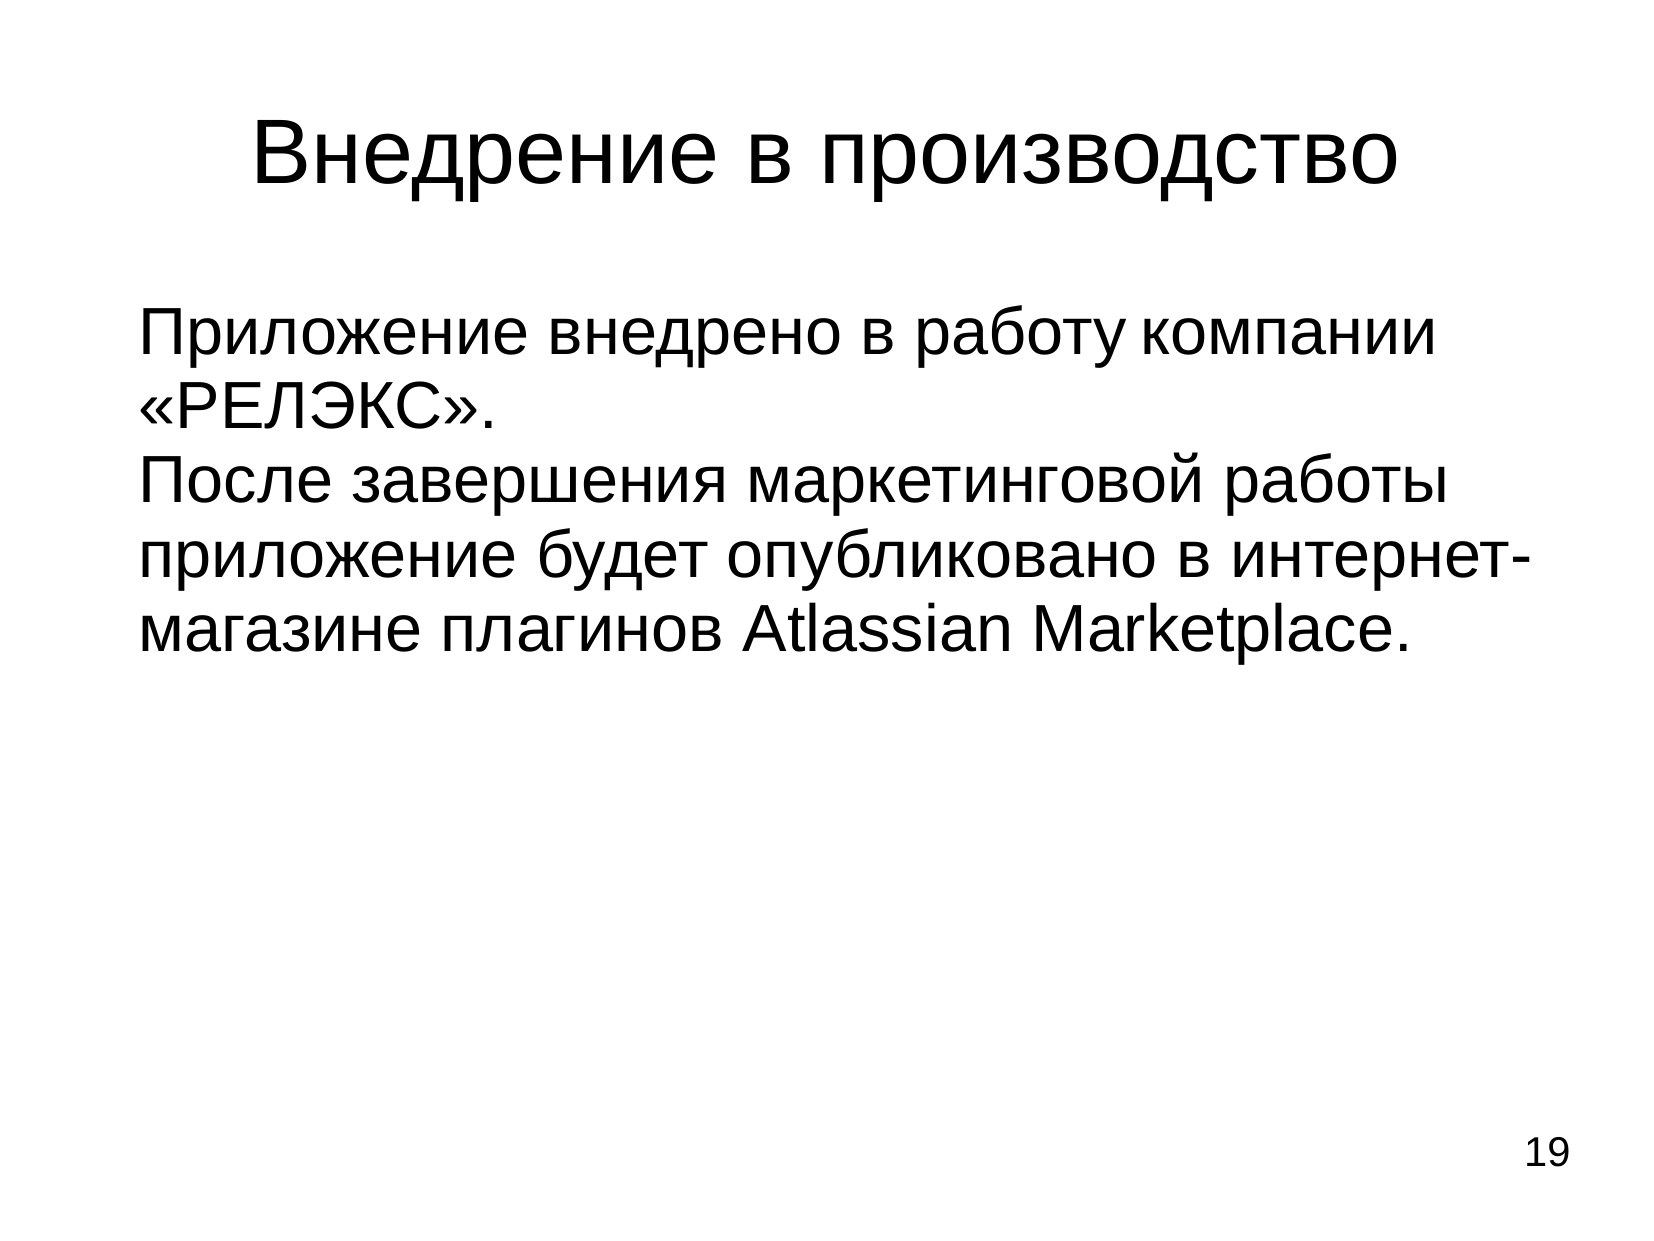

# Внедрение в производство
Приложение внедрено в работу компании «РЕЛЭКС».
После завершения маркетинговой работы приложение будет опубликовано в интернет-магазине плагинов Atlassian Marketplace.
19